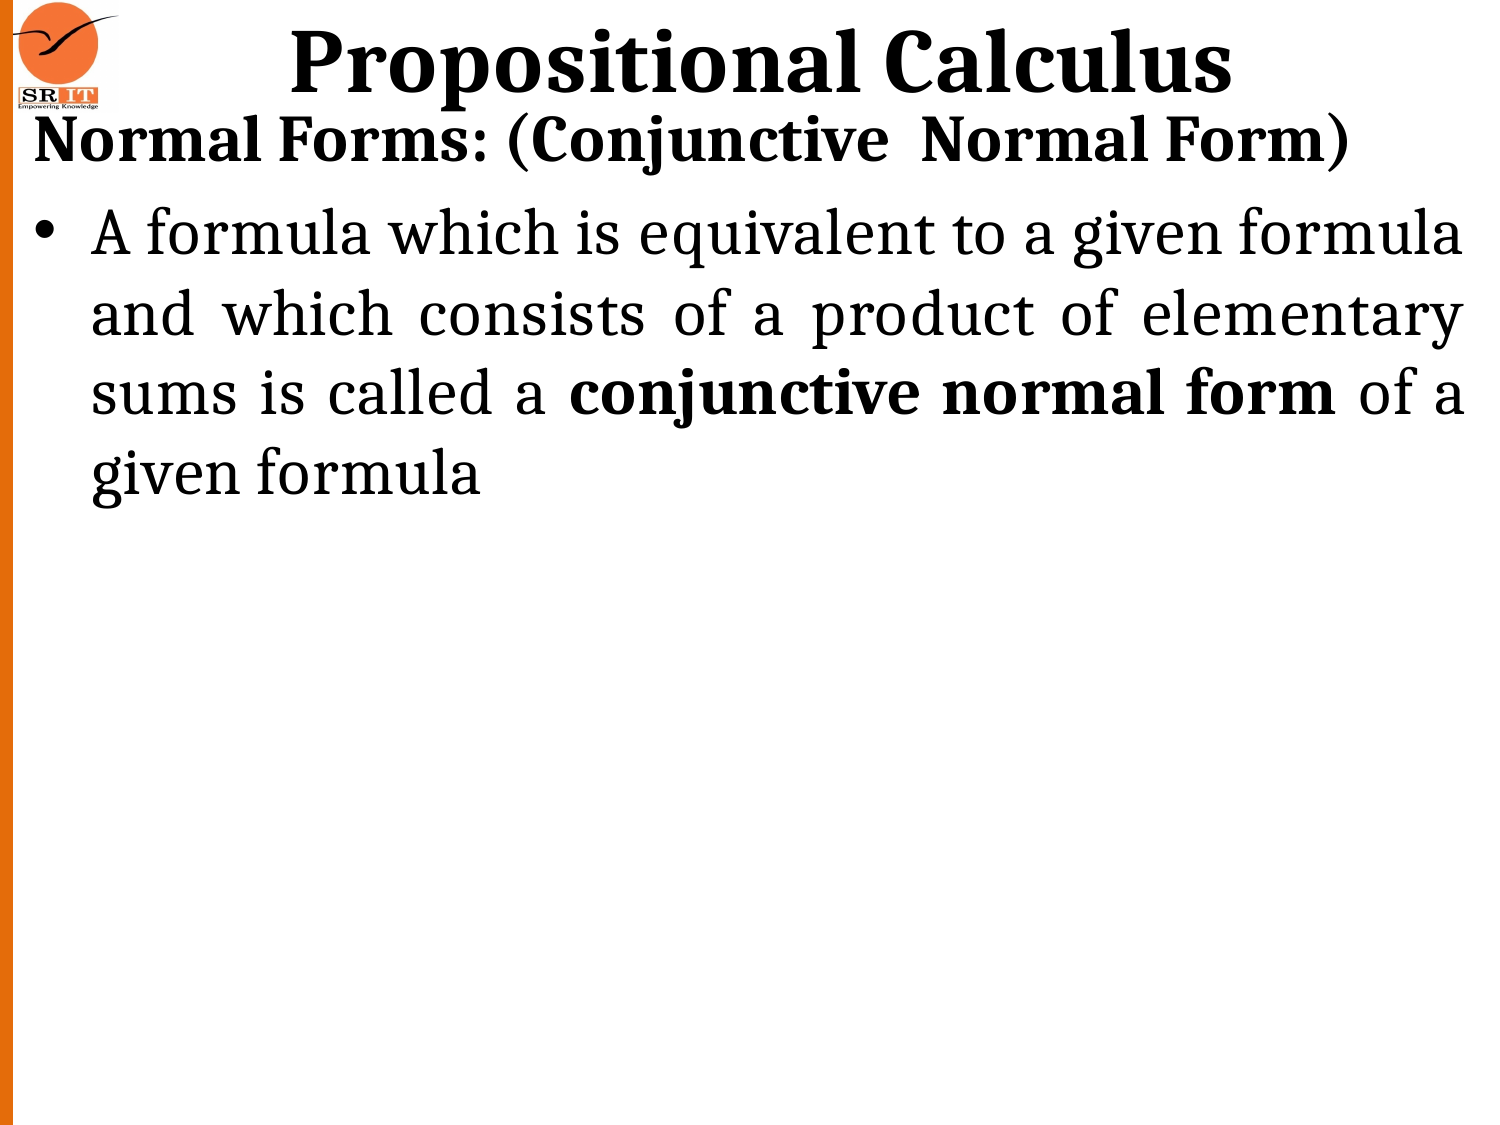

# Propositional Calculus
Normal Forms: (Conjunctive  Normal Form)
A formula which is equivalent to a given formula and which consists of a product of elementary sums is called a conjunctive normal form of a given formula